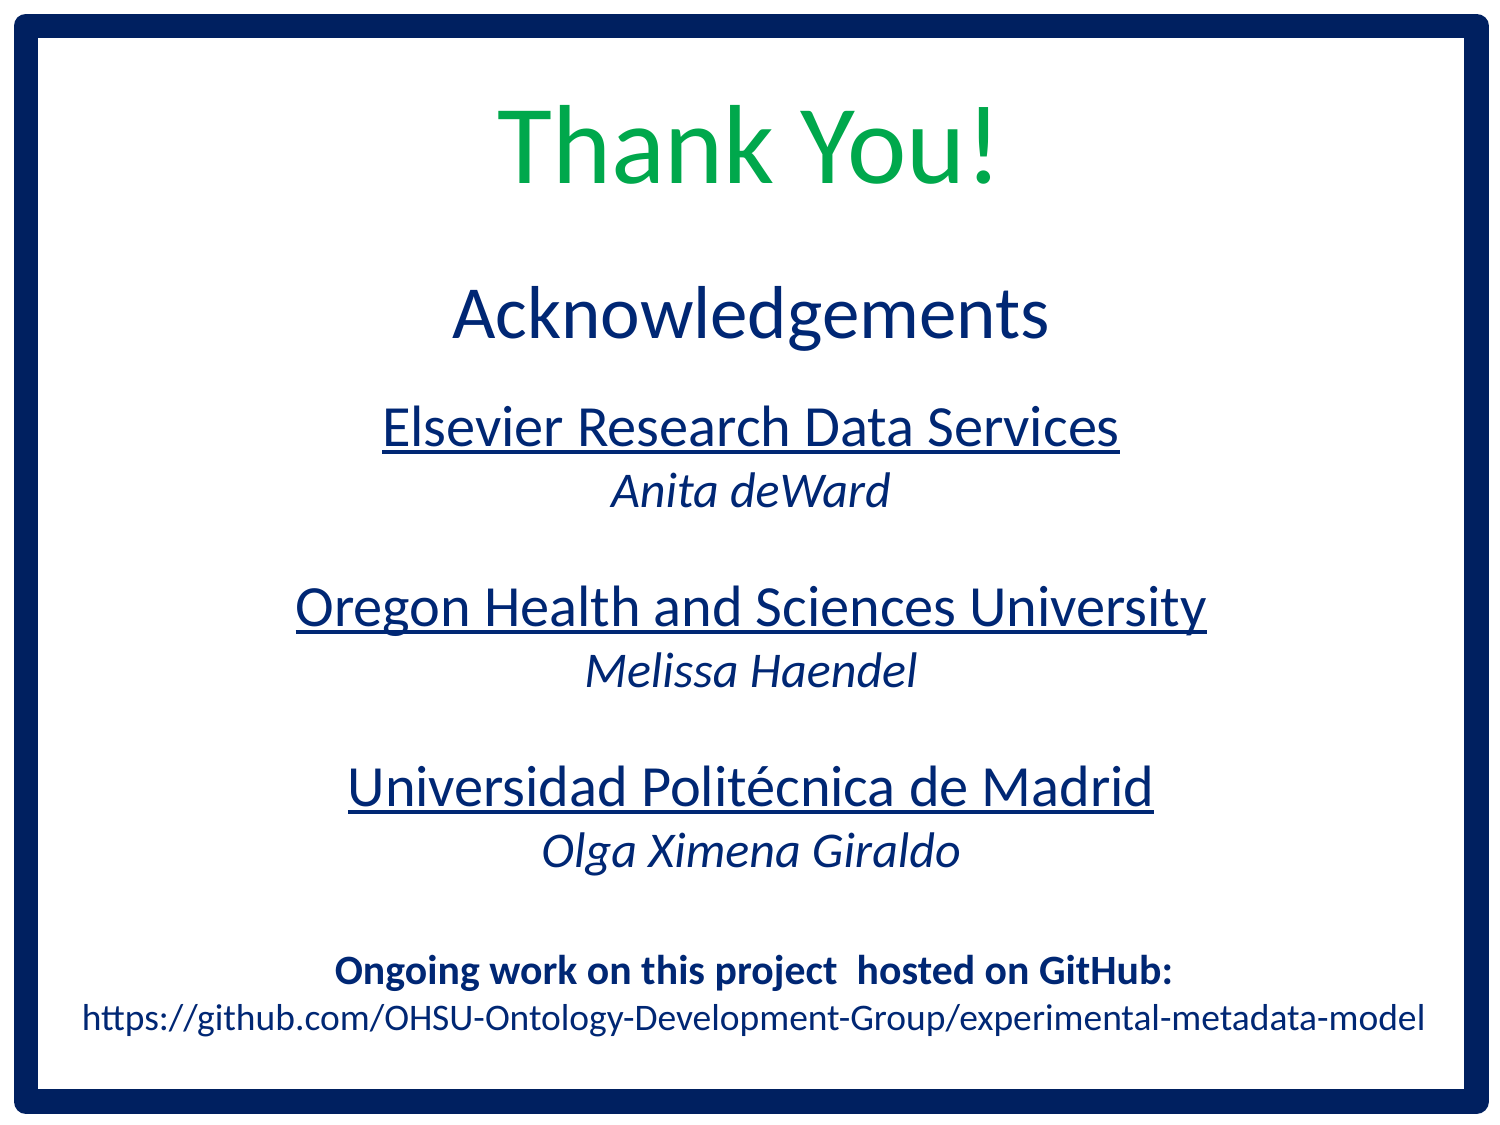

# Thank You!
Acknowledgements

Elsevier Research Data Services
Anita deWard

Oregon Health and Sciences University
Melissa Haendel

Universidad Politécnica de Madrid
Olga Ximena Giraldo

Ongoing work on this project  hosted on GitHub:
https://github.com/OHSU-Ontology-Development-Group/experimental-metadata-model